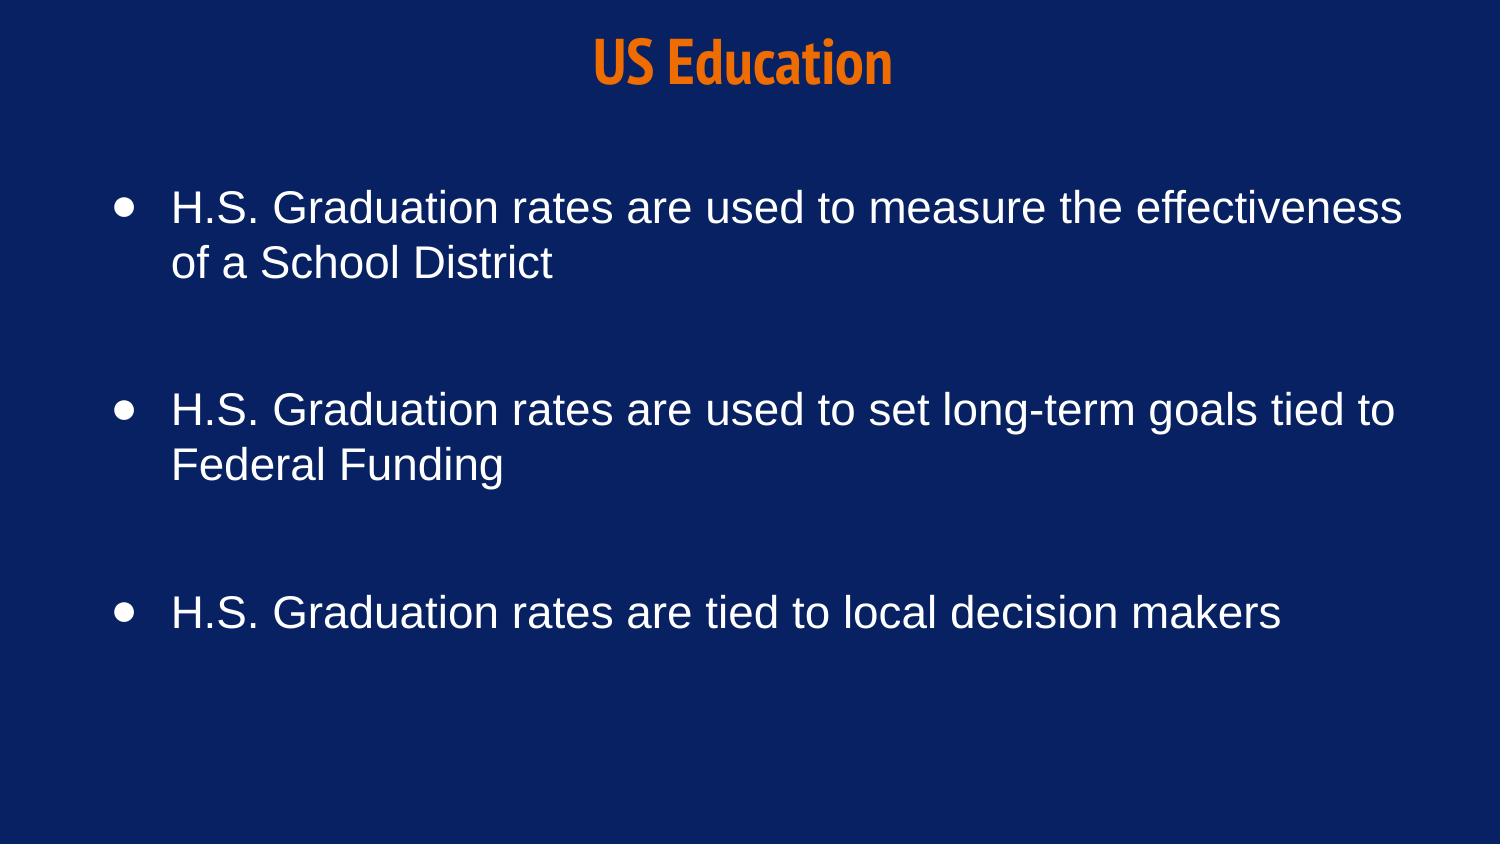

US Education

H.S. Graduation rates are used to measure the effectiveness of a School District

H.S. Graduation rates are used to set long-term goals tied to Federal Funding

H.S. Graduation rates are tied to local decision makers
#